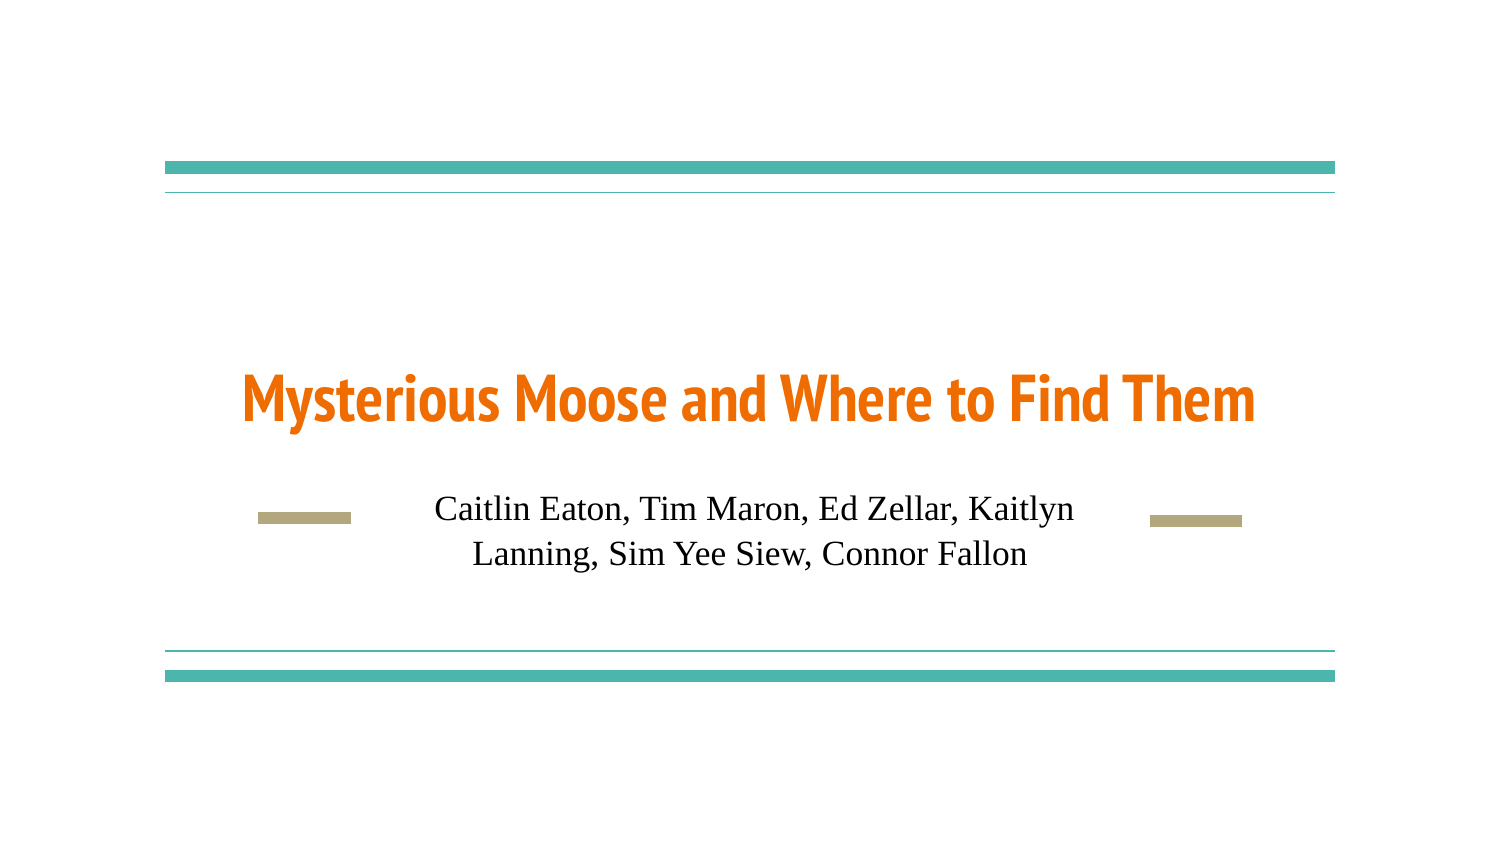

# Mysterious Moose and Where to Find Them
 Caitlin Eaton, Tim Maron, Ed Zellar, Kaitlyn Lanning, Sim Yee Siew, Connor Fallon